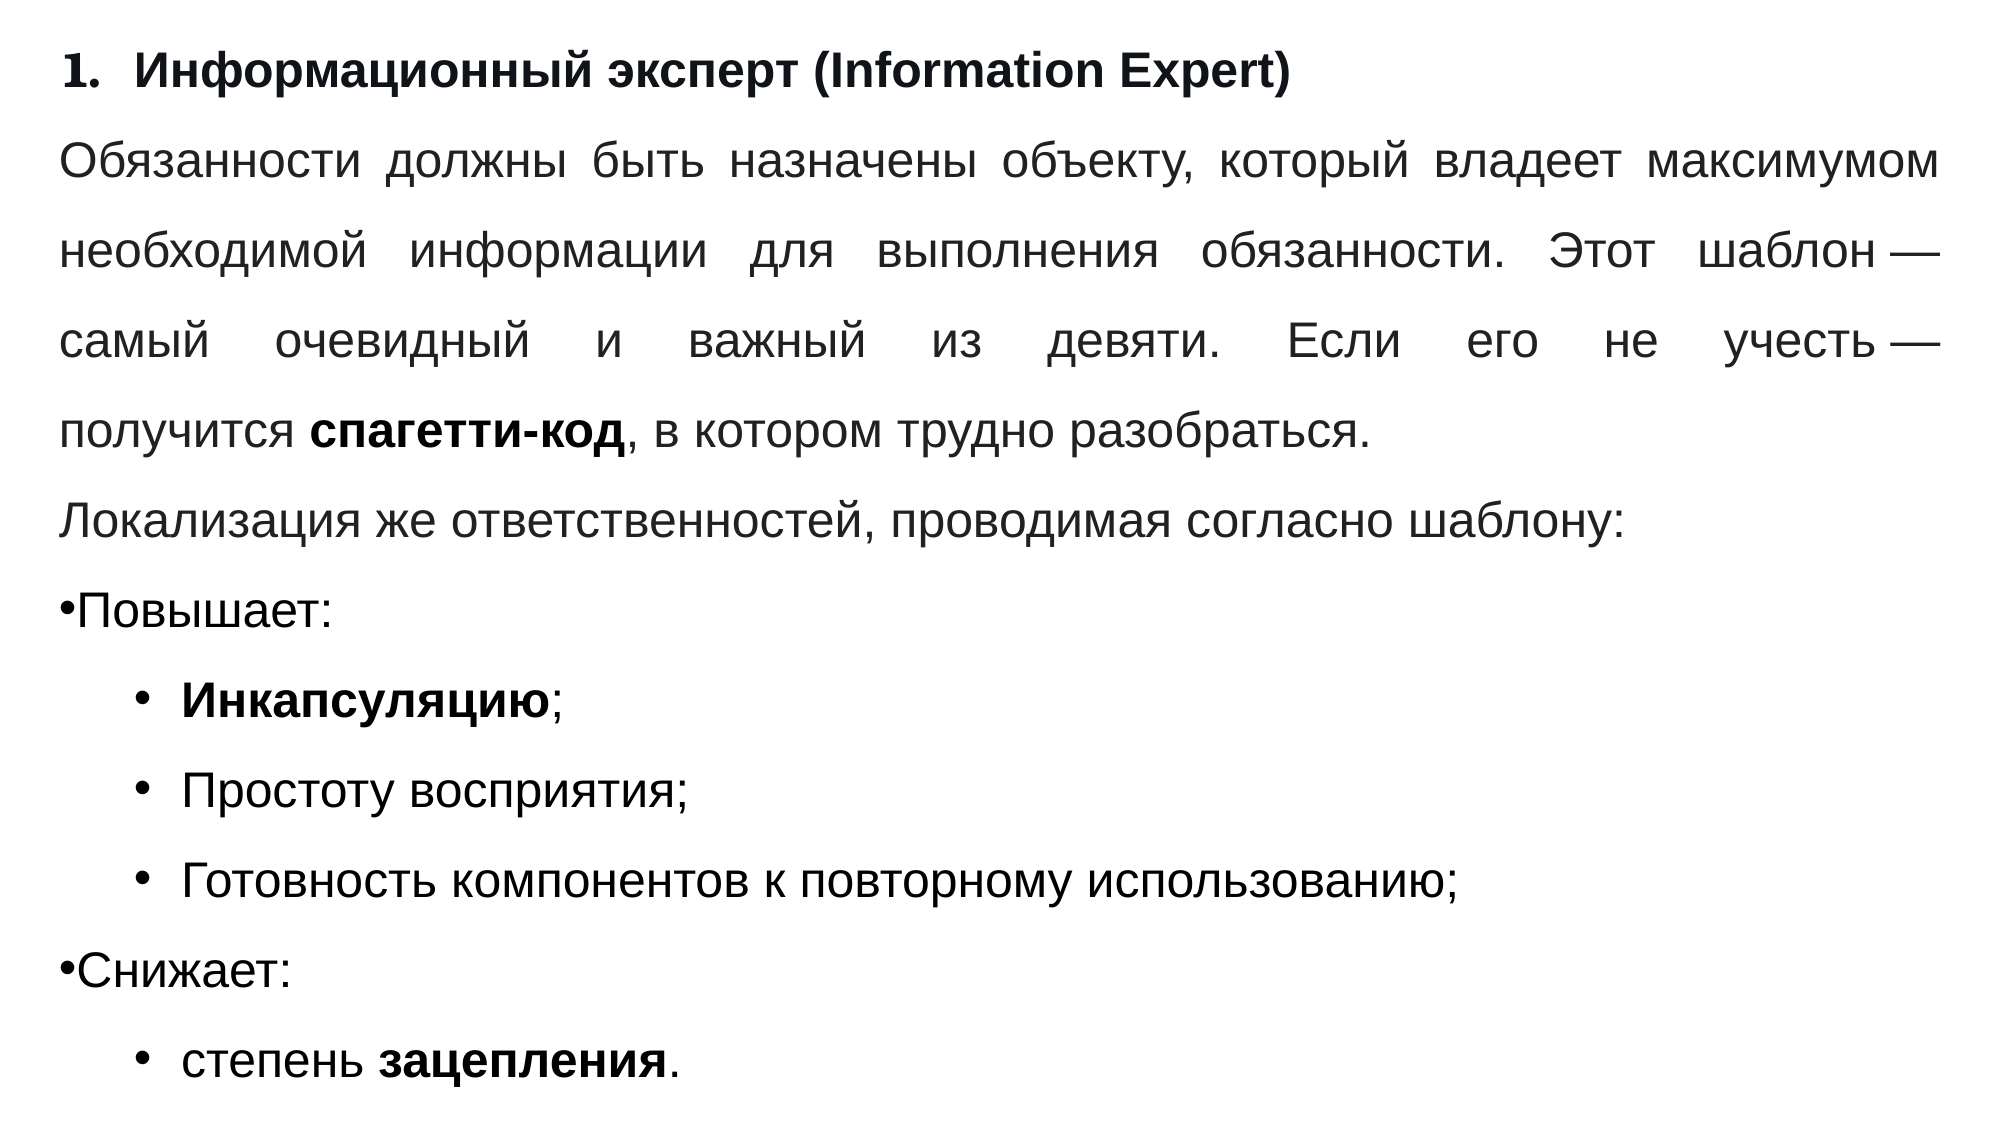

Информационный эксперт (Information Expert)
Обязанности должны быть назначены объекту, который владеет максимумом необходимой информации для выполнения обязанности. Этот шаблон — самый очевидный и важный из девяти. Если его не учесть — получится спагетти-код, в котором трудно разобраться.
Локализация же ответственностей, проводимая согласно шаблону:
Повышает:
Инкапсуляцию;
Простоту восприятия;
Готовность компонентов к повторному использованию;
Снижает:
степень зацепления.